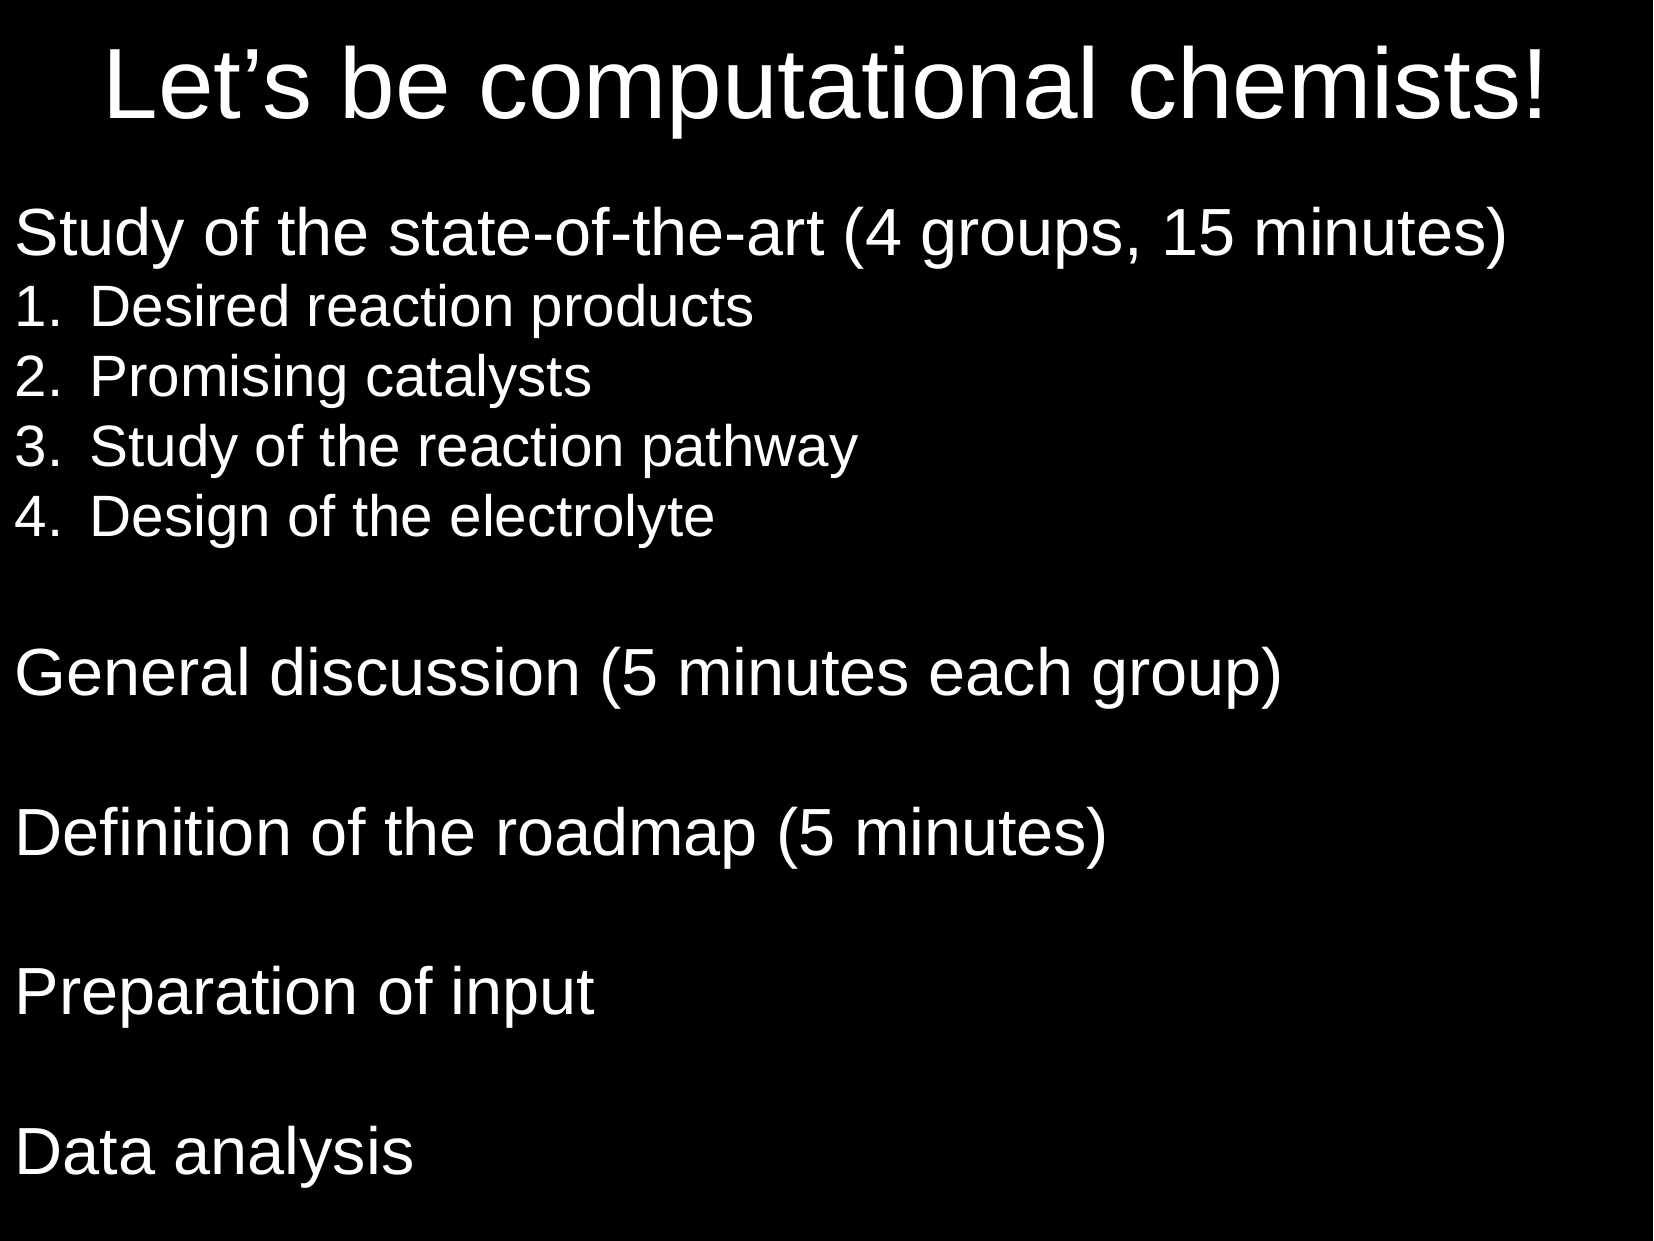

Let’s be computational chemists!
Study of the state-of-the-art (4 groups, 15 minutes)
Desired reaction products
Promising catalysts
Study of the reaction pathway
Design of the electrolyte

General discussion (5 minutes each group)

Definition of the roadmap (5 minutes)

Preparation of input

Data analysis